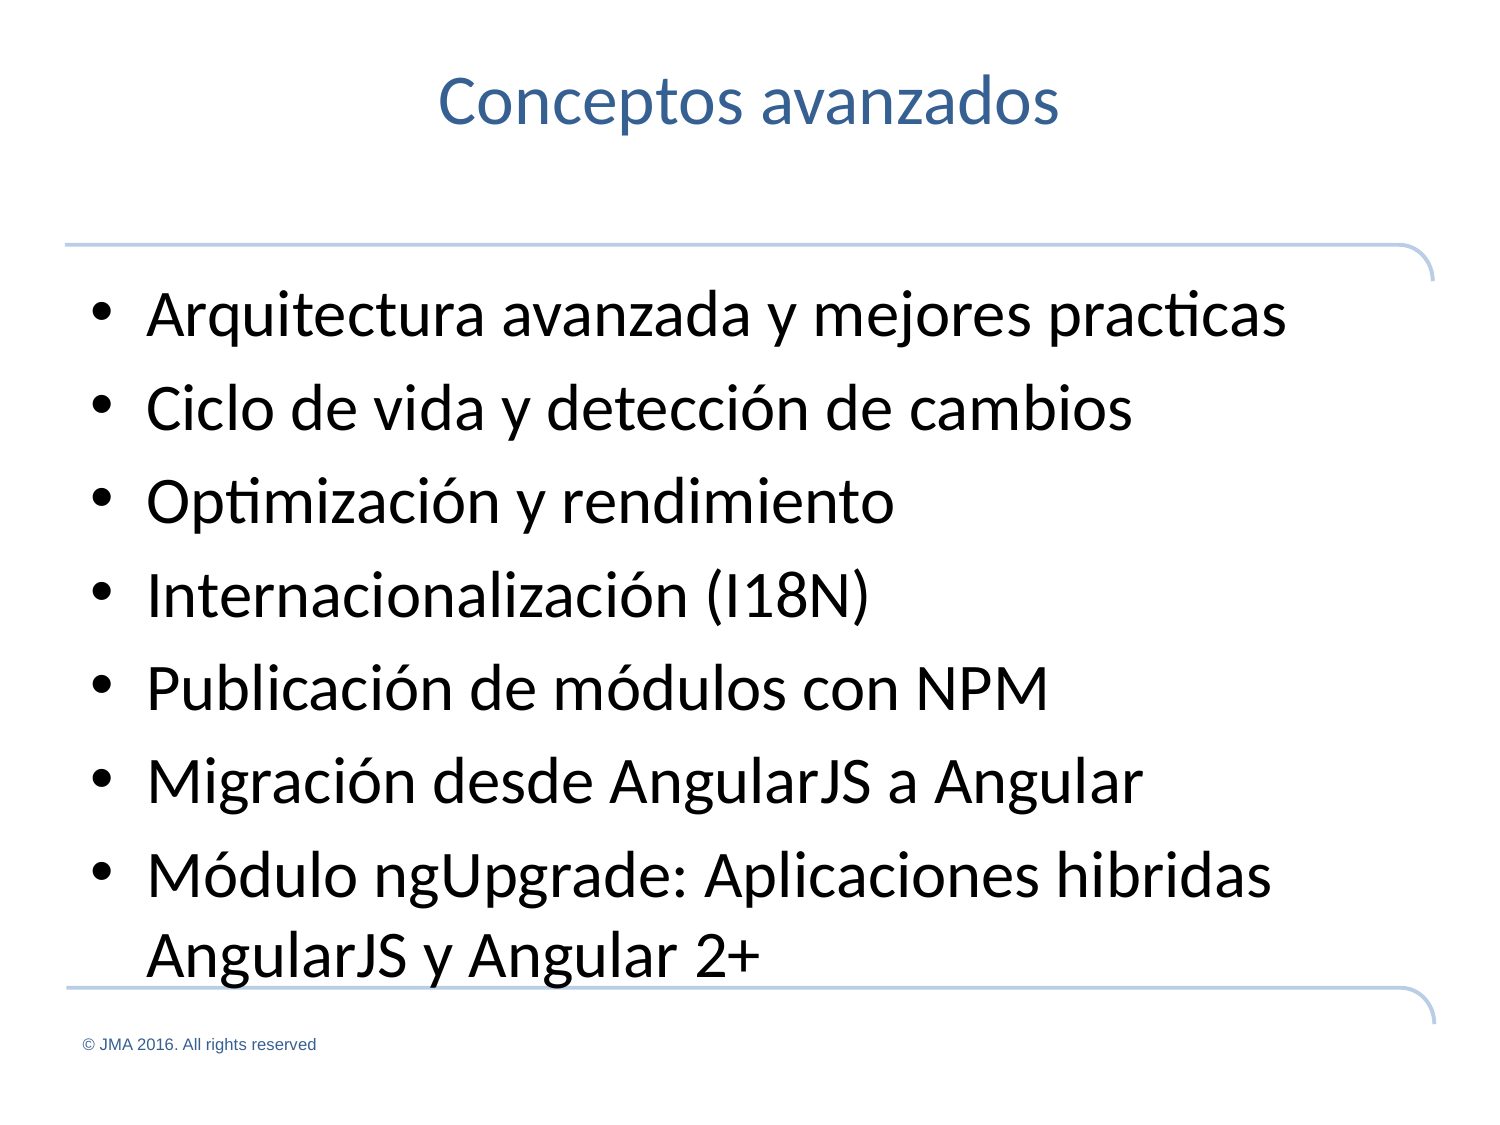

# Conceptos avanzados
Arquitectura avanzada y mejores practicas
Ciclo de vida y detección de cambios
Optimización y rendimiento
Internacionalización (I18N)
Publicación de módulos con NPM
Migración desde AngularJS a Angular
Módulo ngUpgrade: Aplicaciones hibridas AngularJS y Angular 2+